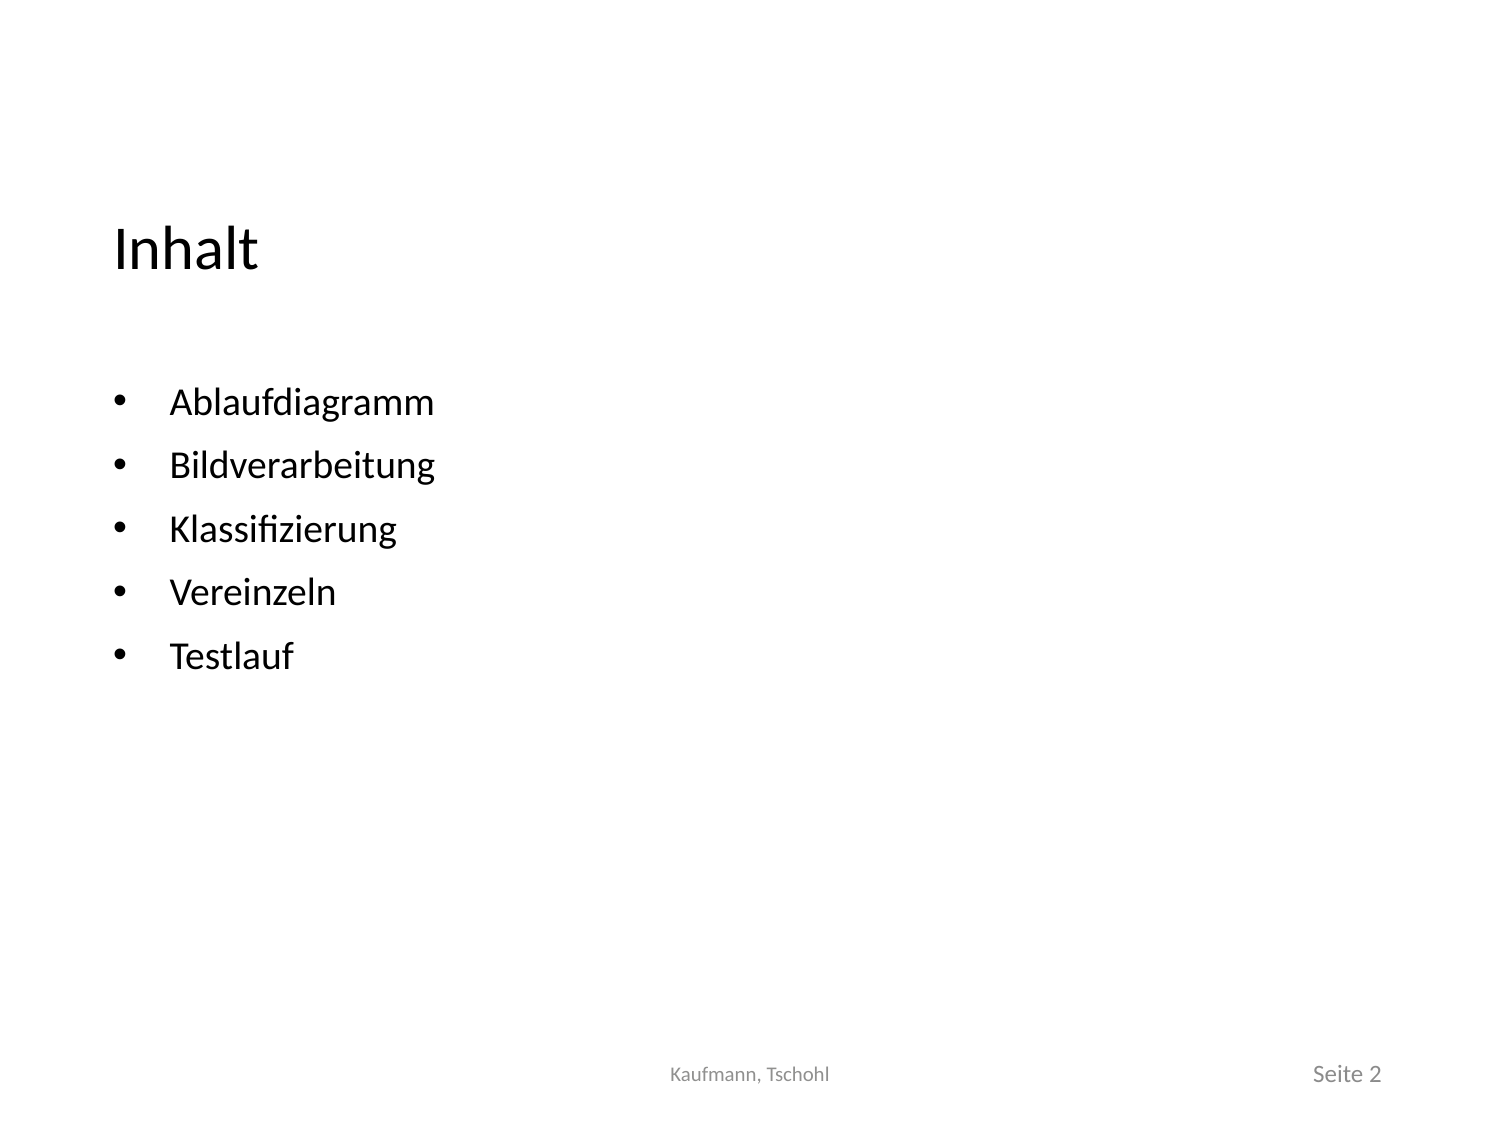

# Inhalt
Ablaufdiagramm
Bildverarbeitung
Klassifizierung
Vereinzeln
Testlauf

Kaufmann, Tschohl
Seite 2